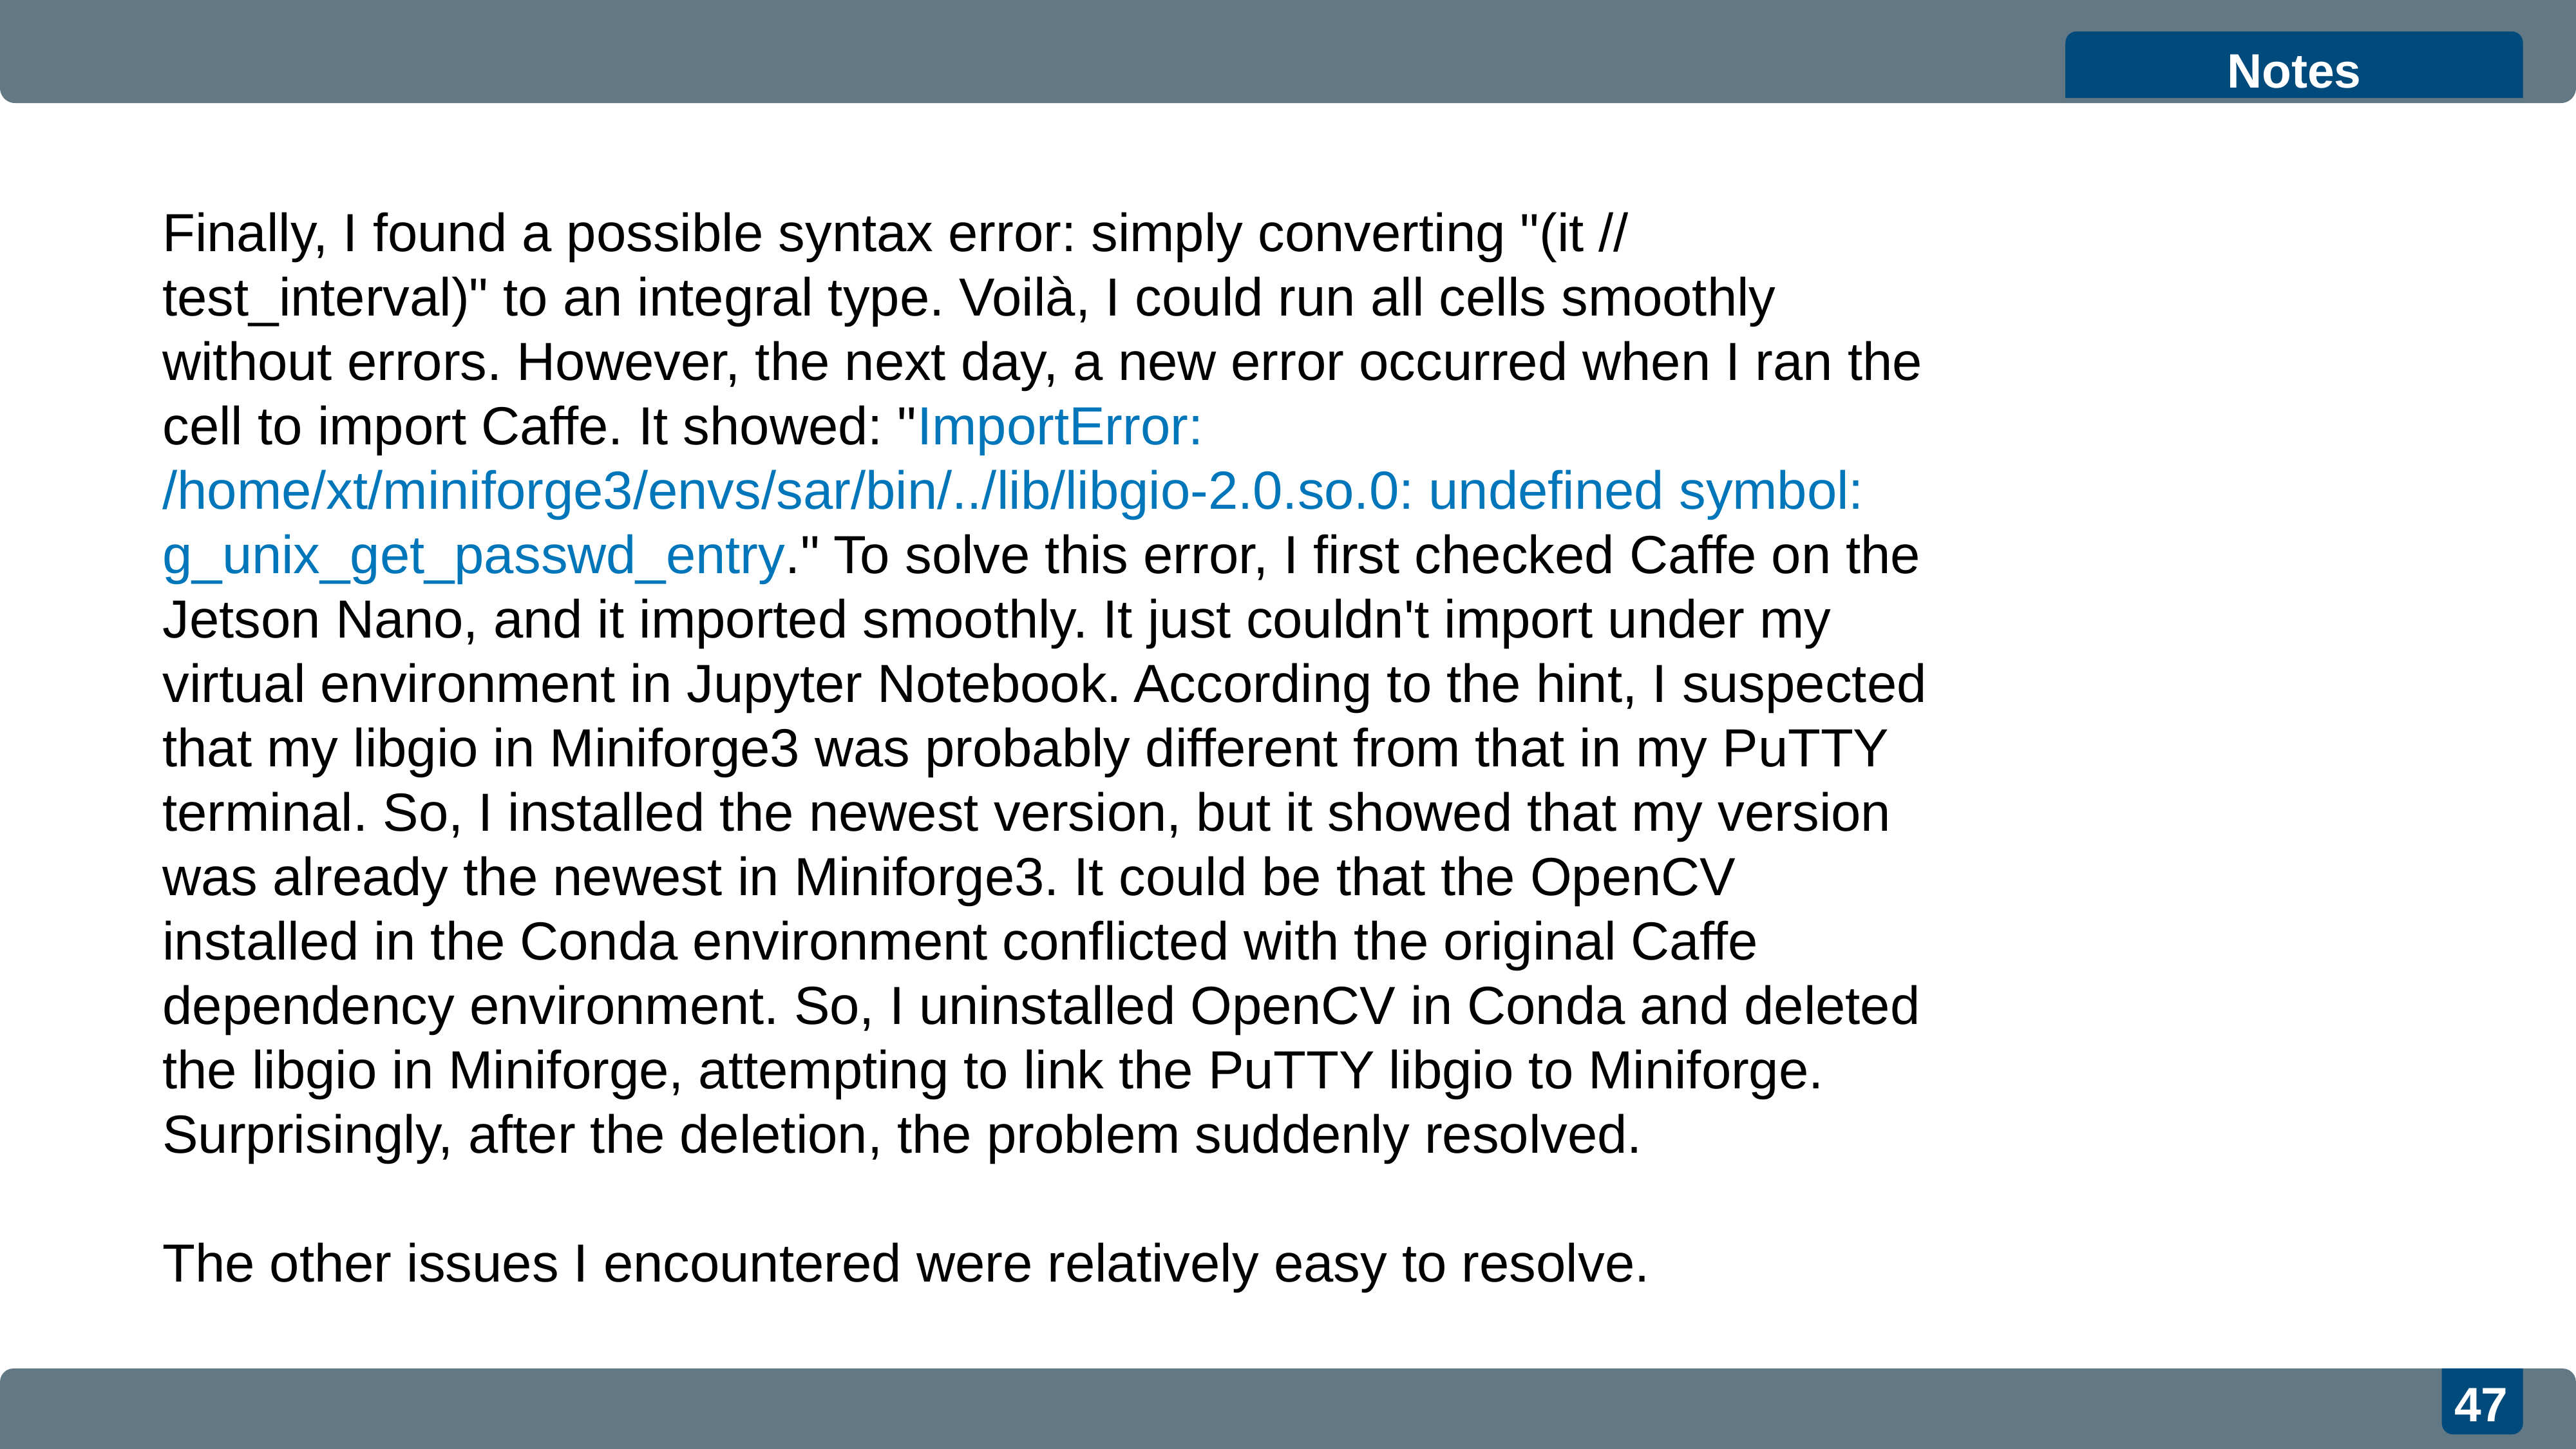

Notes

Finally, I found a possible syntax error: simply converting "(it // test_interval)" to an integral type. Voilà, I could run all cells smoothly without errors. However, the next day, a new error occurred when I ran the cell to import Caffe. It showed: "ImportError: /home/xt/miniforge3/envs/sar/bin/../lib/libgio-2.0.so.0: undefined symbol: g_unix_get_passwd_entry." To solve this error, I first checked Caffe on the Jetson Nano, and it imported smoothly. It just couldn't import under my virtual environment in Jupyter Notebook. According to the hint, I suspected that my libgio in Miniforge3 was probably different from that in my PuTTY terminal. So, I installed the newest version, but it showed that my version was already the newest in Miniforge3. It could be that the OpenCV installed in the Conda environment conflicted with the original Caffe dependency environment. So, I uninstalled OpenCV in Conda and deleted the libgio in Miniforge, attempting to link the PuTTY libgio to Miniforge. Surprisingly, after the deletion, the problem suddenly resolved.

The other issues I encountered were relatively easy to resolve.
47